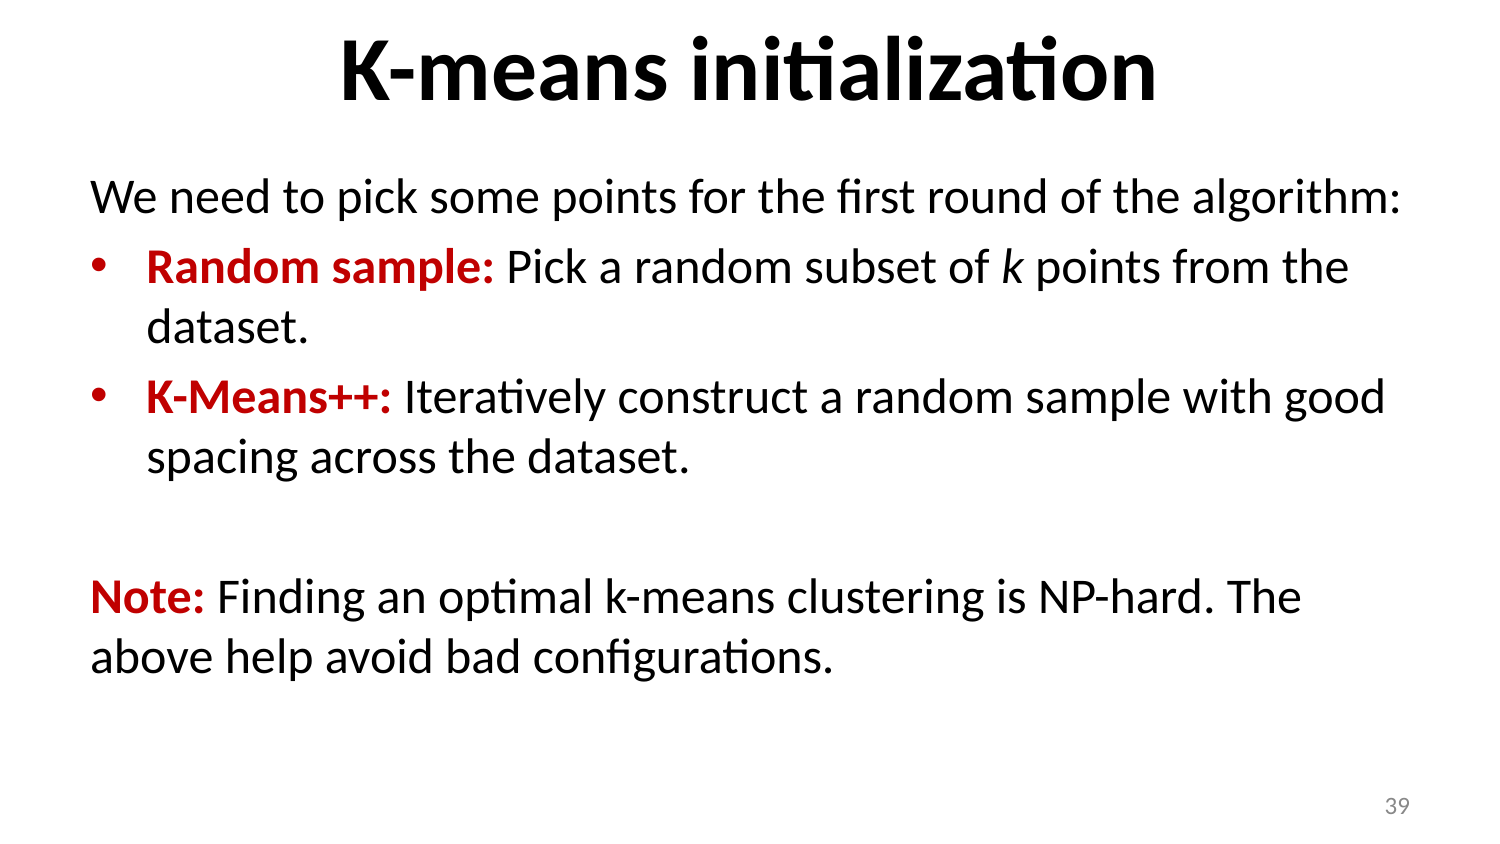

# K-means initialization
We need to pick some points for the first round of the algorithm:
Random sample: Pick a random subset of k points from the dataset.
K-Means++: Iteratively construct a random sample with good spacing across the dataset.

Note: Finding an optimal k-means clustering is NP-hard. The above help avoid bad configurations.
39